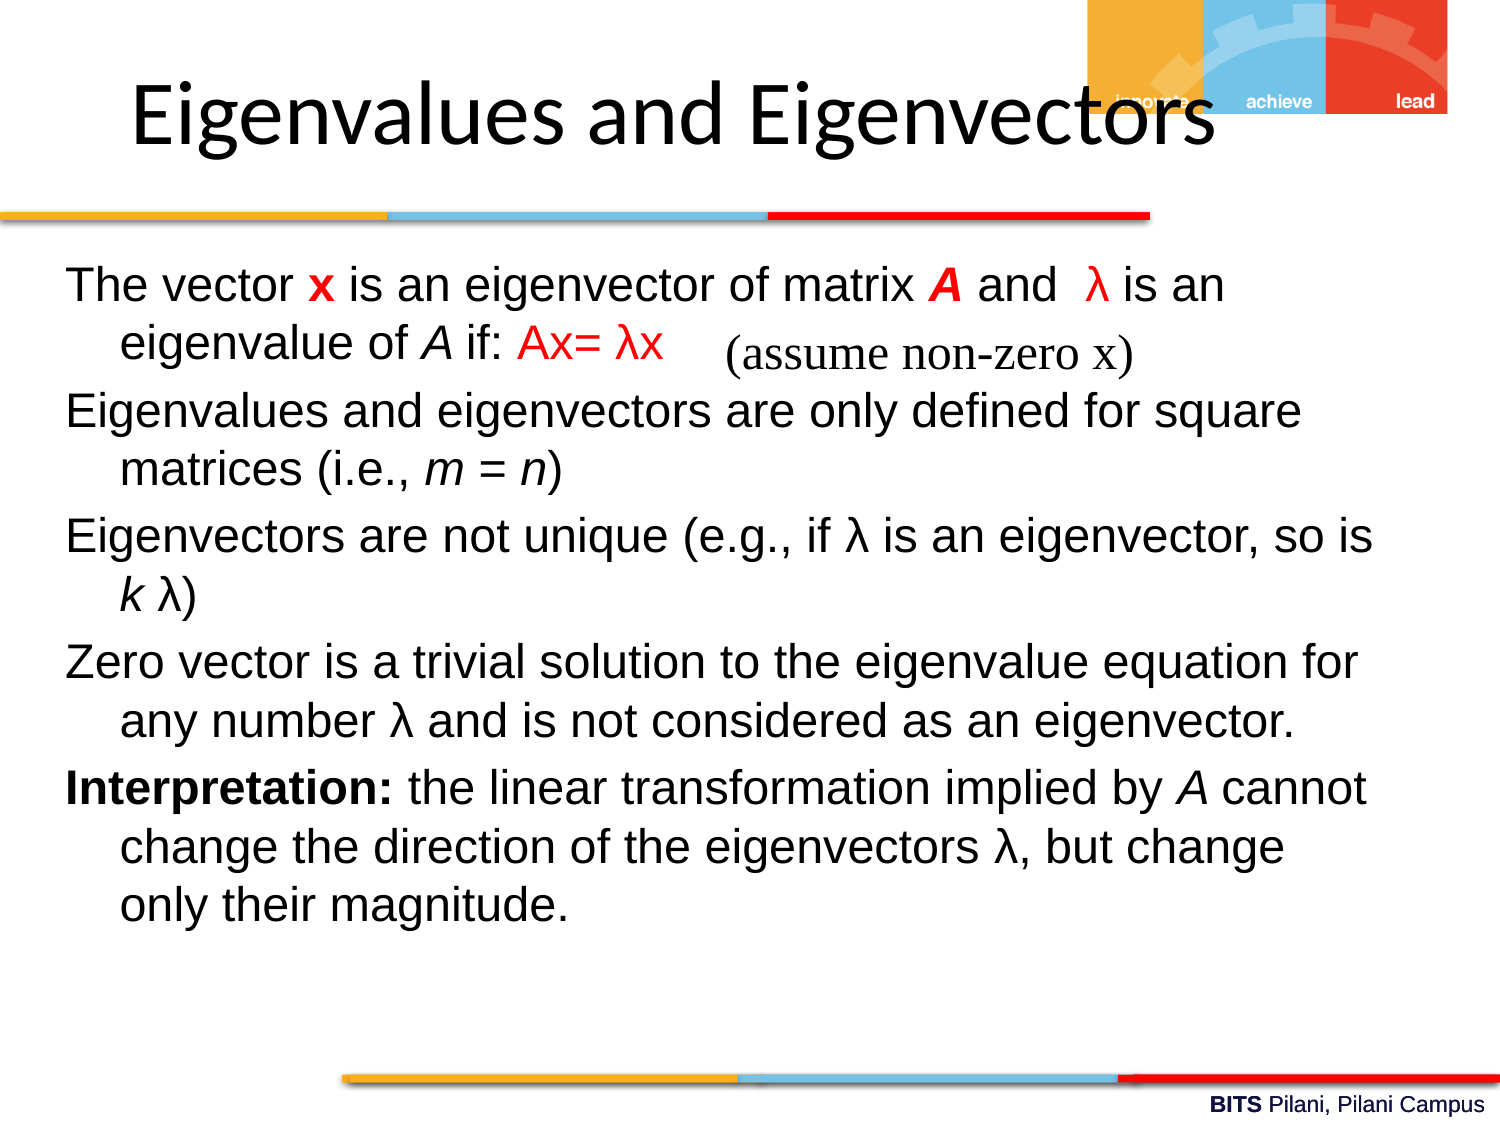

Eigenvalues and Eigenvectors
The vector x is an eigenvector of matrix A and  λ is an eigenvalue of A if: Ax= λx
Eigenvalues and eigenvectors are only defined for square matrices (i.e., m = n)
Eigenvectors are not unique (e.g., if λ is an eigenvector, so is k λ)
Zero vector is a trivial solution to the eigenvalue equation for any number λ and is not considered as an eigenvector.
Interpretation: the linear transformation implied by A cannot change the direction of the eigenvectors λ, but change only their magnitude.

(assume non-zero x)